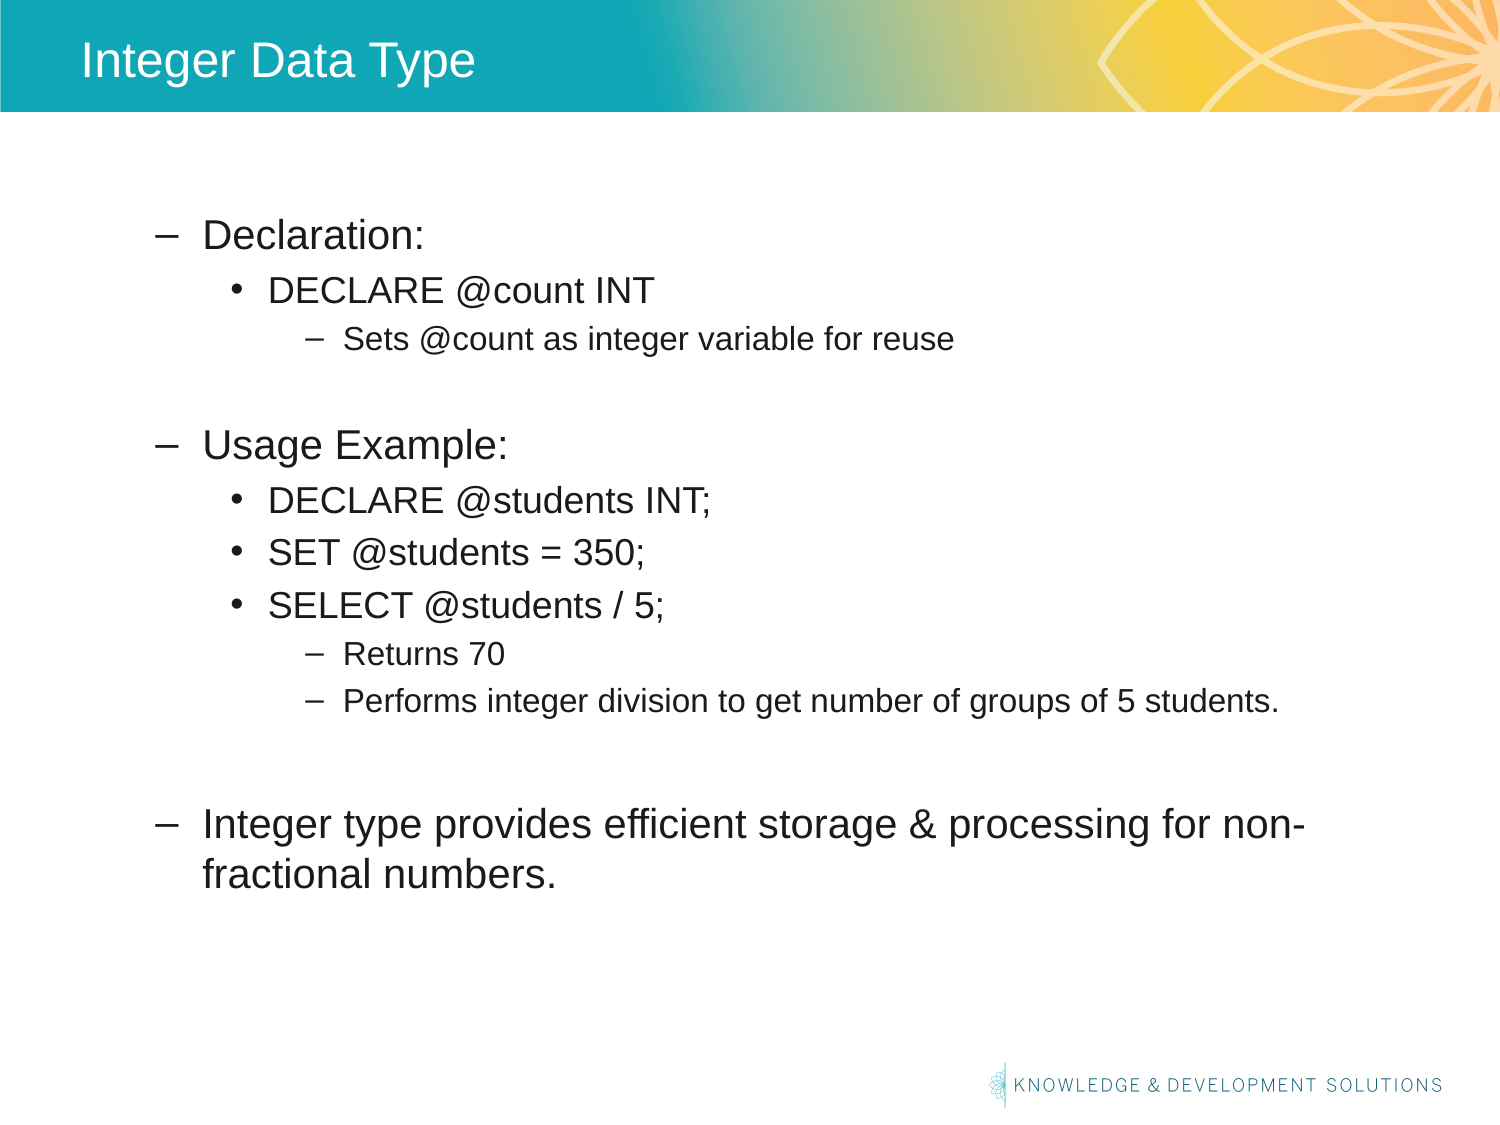

# Integer Data Type
Declaration:
DECLARE @count INT
Sets @count as integer variable for reuse

Usage Example:
DECLARE @students INT;
SET @students = 350;
SELECT @students / 5;
Returns 70
Performs integer division to get number of groups of 5 students.

Integer type provides efficient storage & processing for non-fractional numbers.